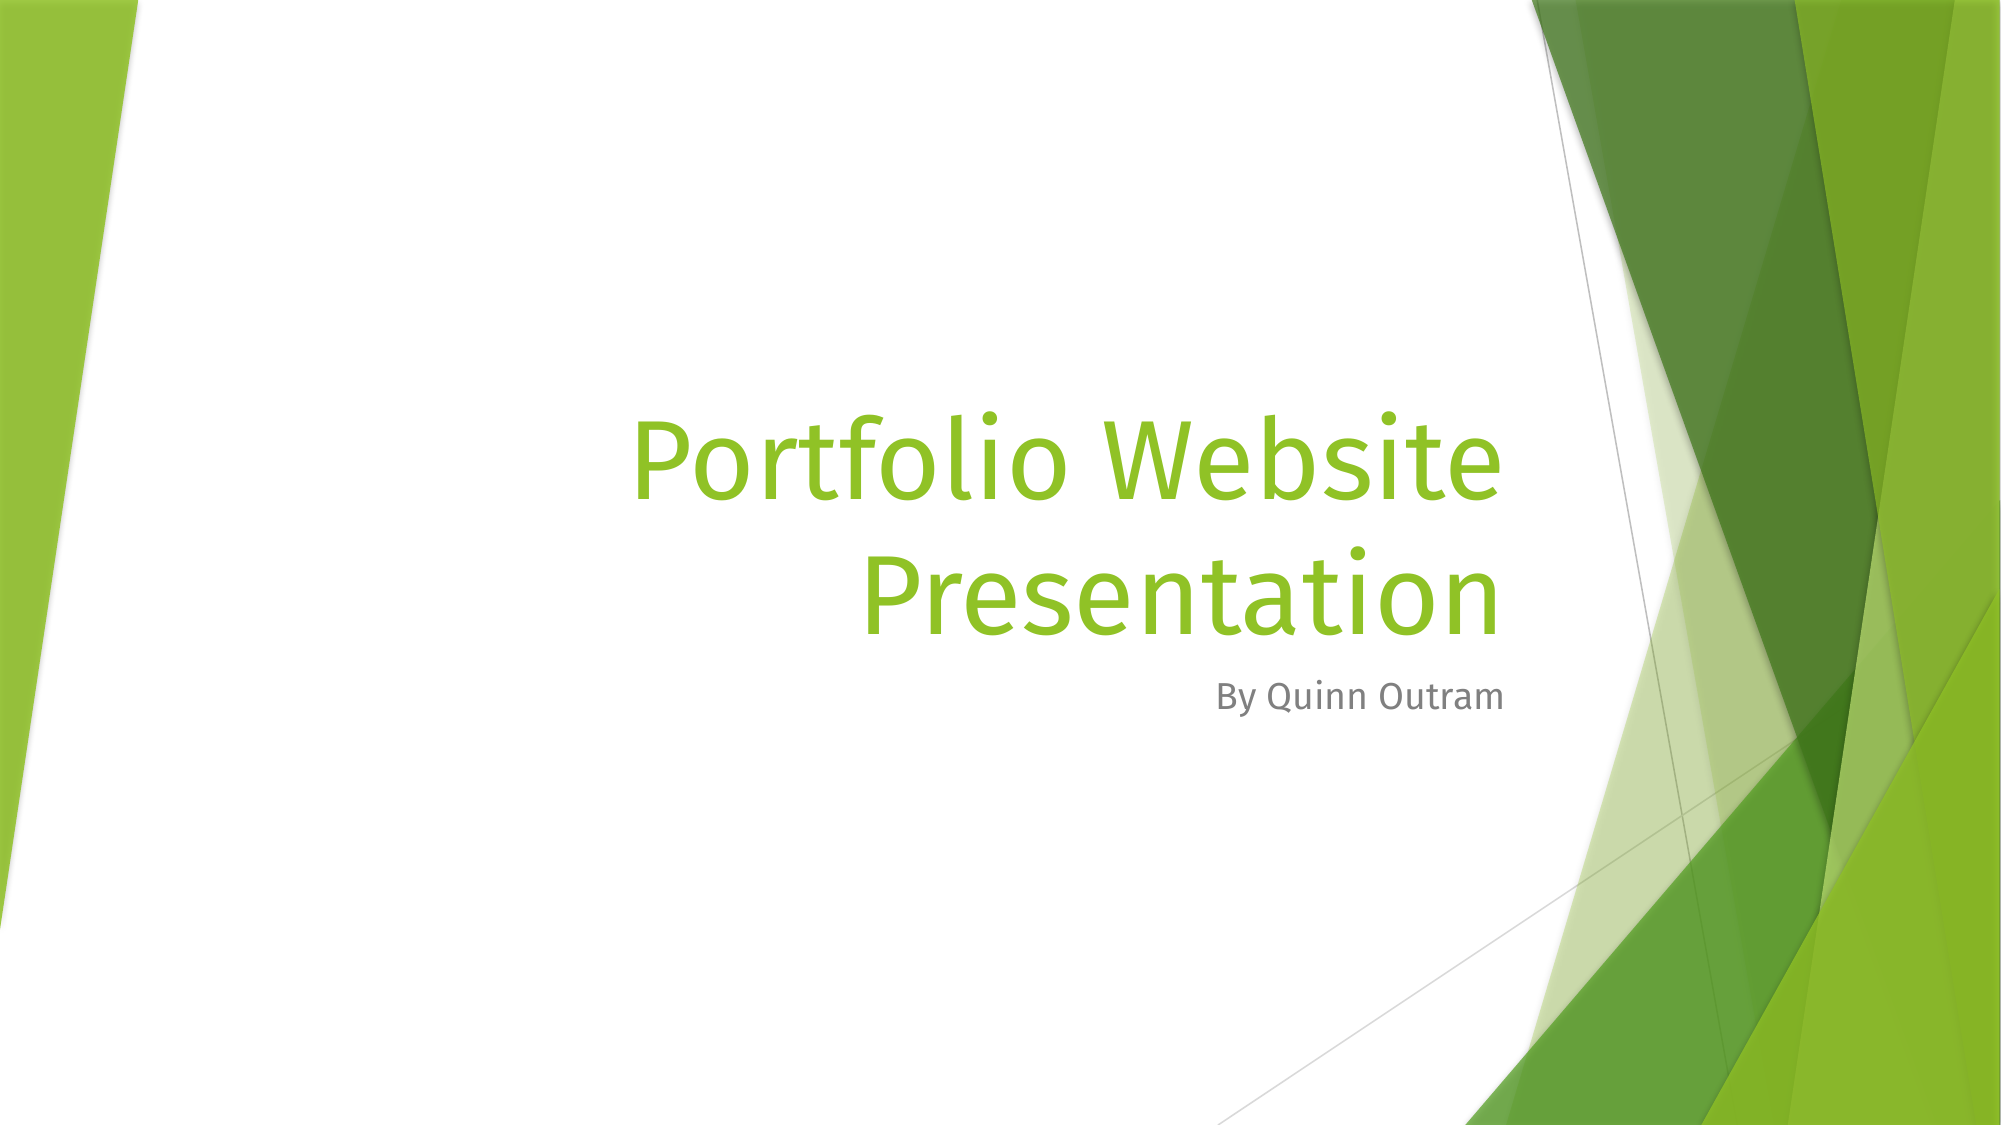

# Portfolio Website Presentation
By Quinn Outram